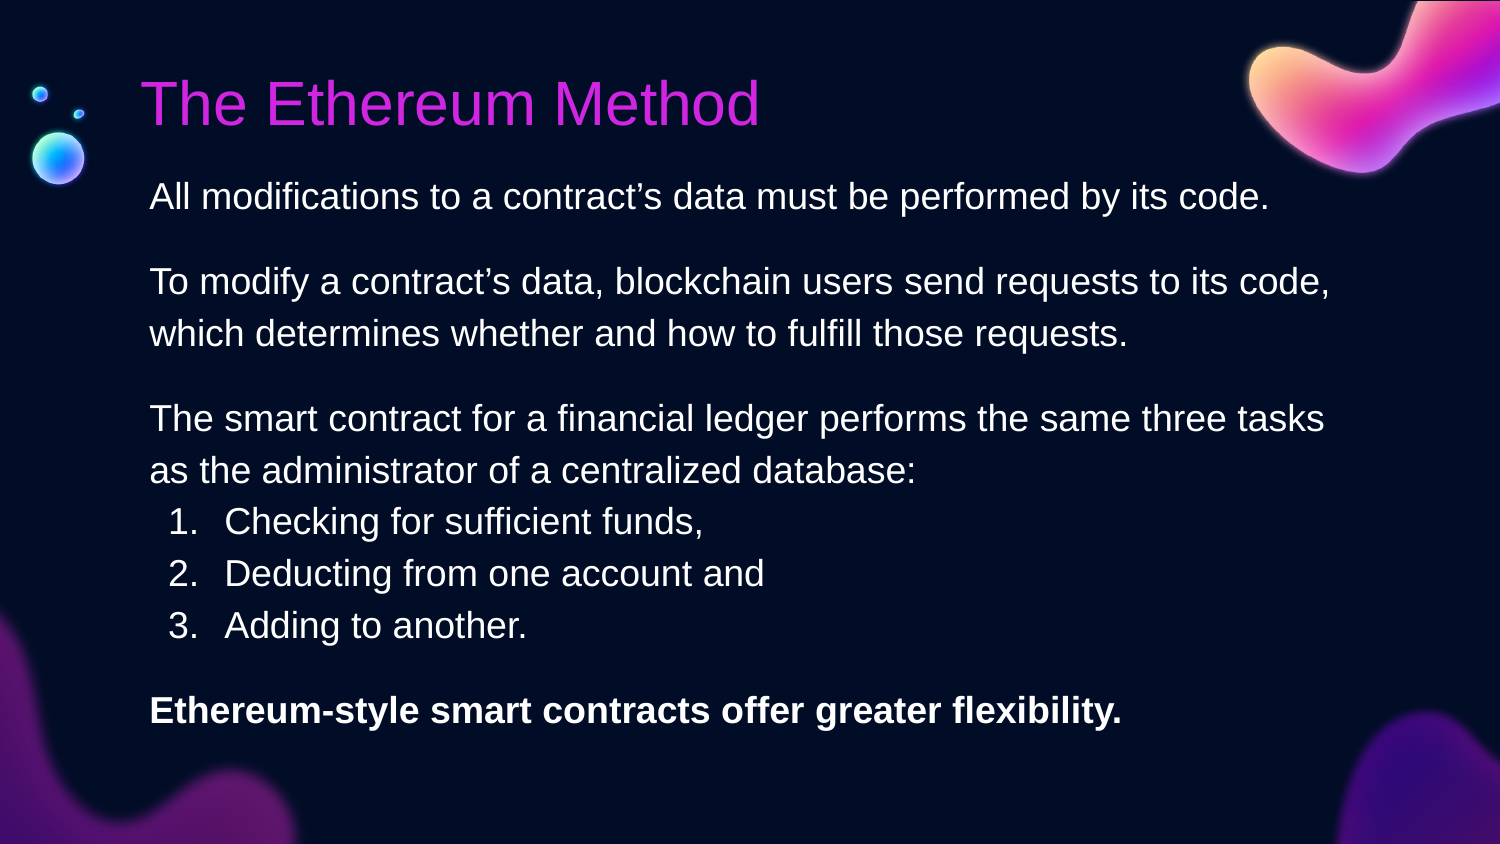

# The Ethereum Method
All modifications to a contract’s data must be performed by its code.
To modify a contract’s data, blockchain users send requests to its code, which determines whether and how to fulfill those requests.
The smart contract for a financial ledger performs the same three tasks as the administrator of a centralized database:
Checking for sufficient funds,
Deducting from one account and
Adding to another.
Ethereum-style smart contracts offer greater flexibility.